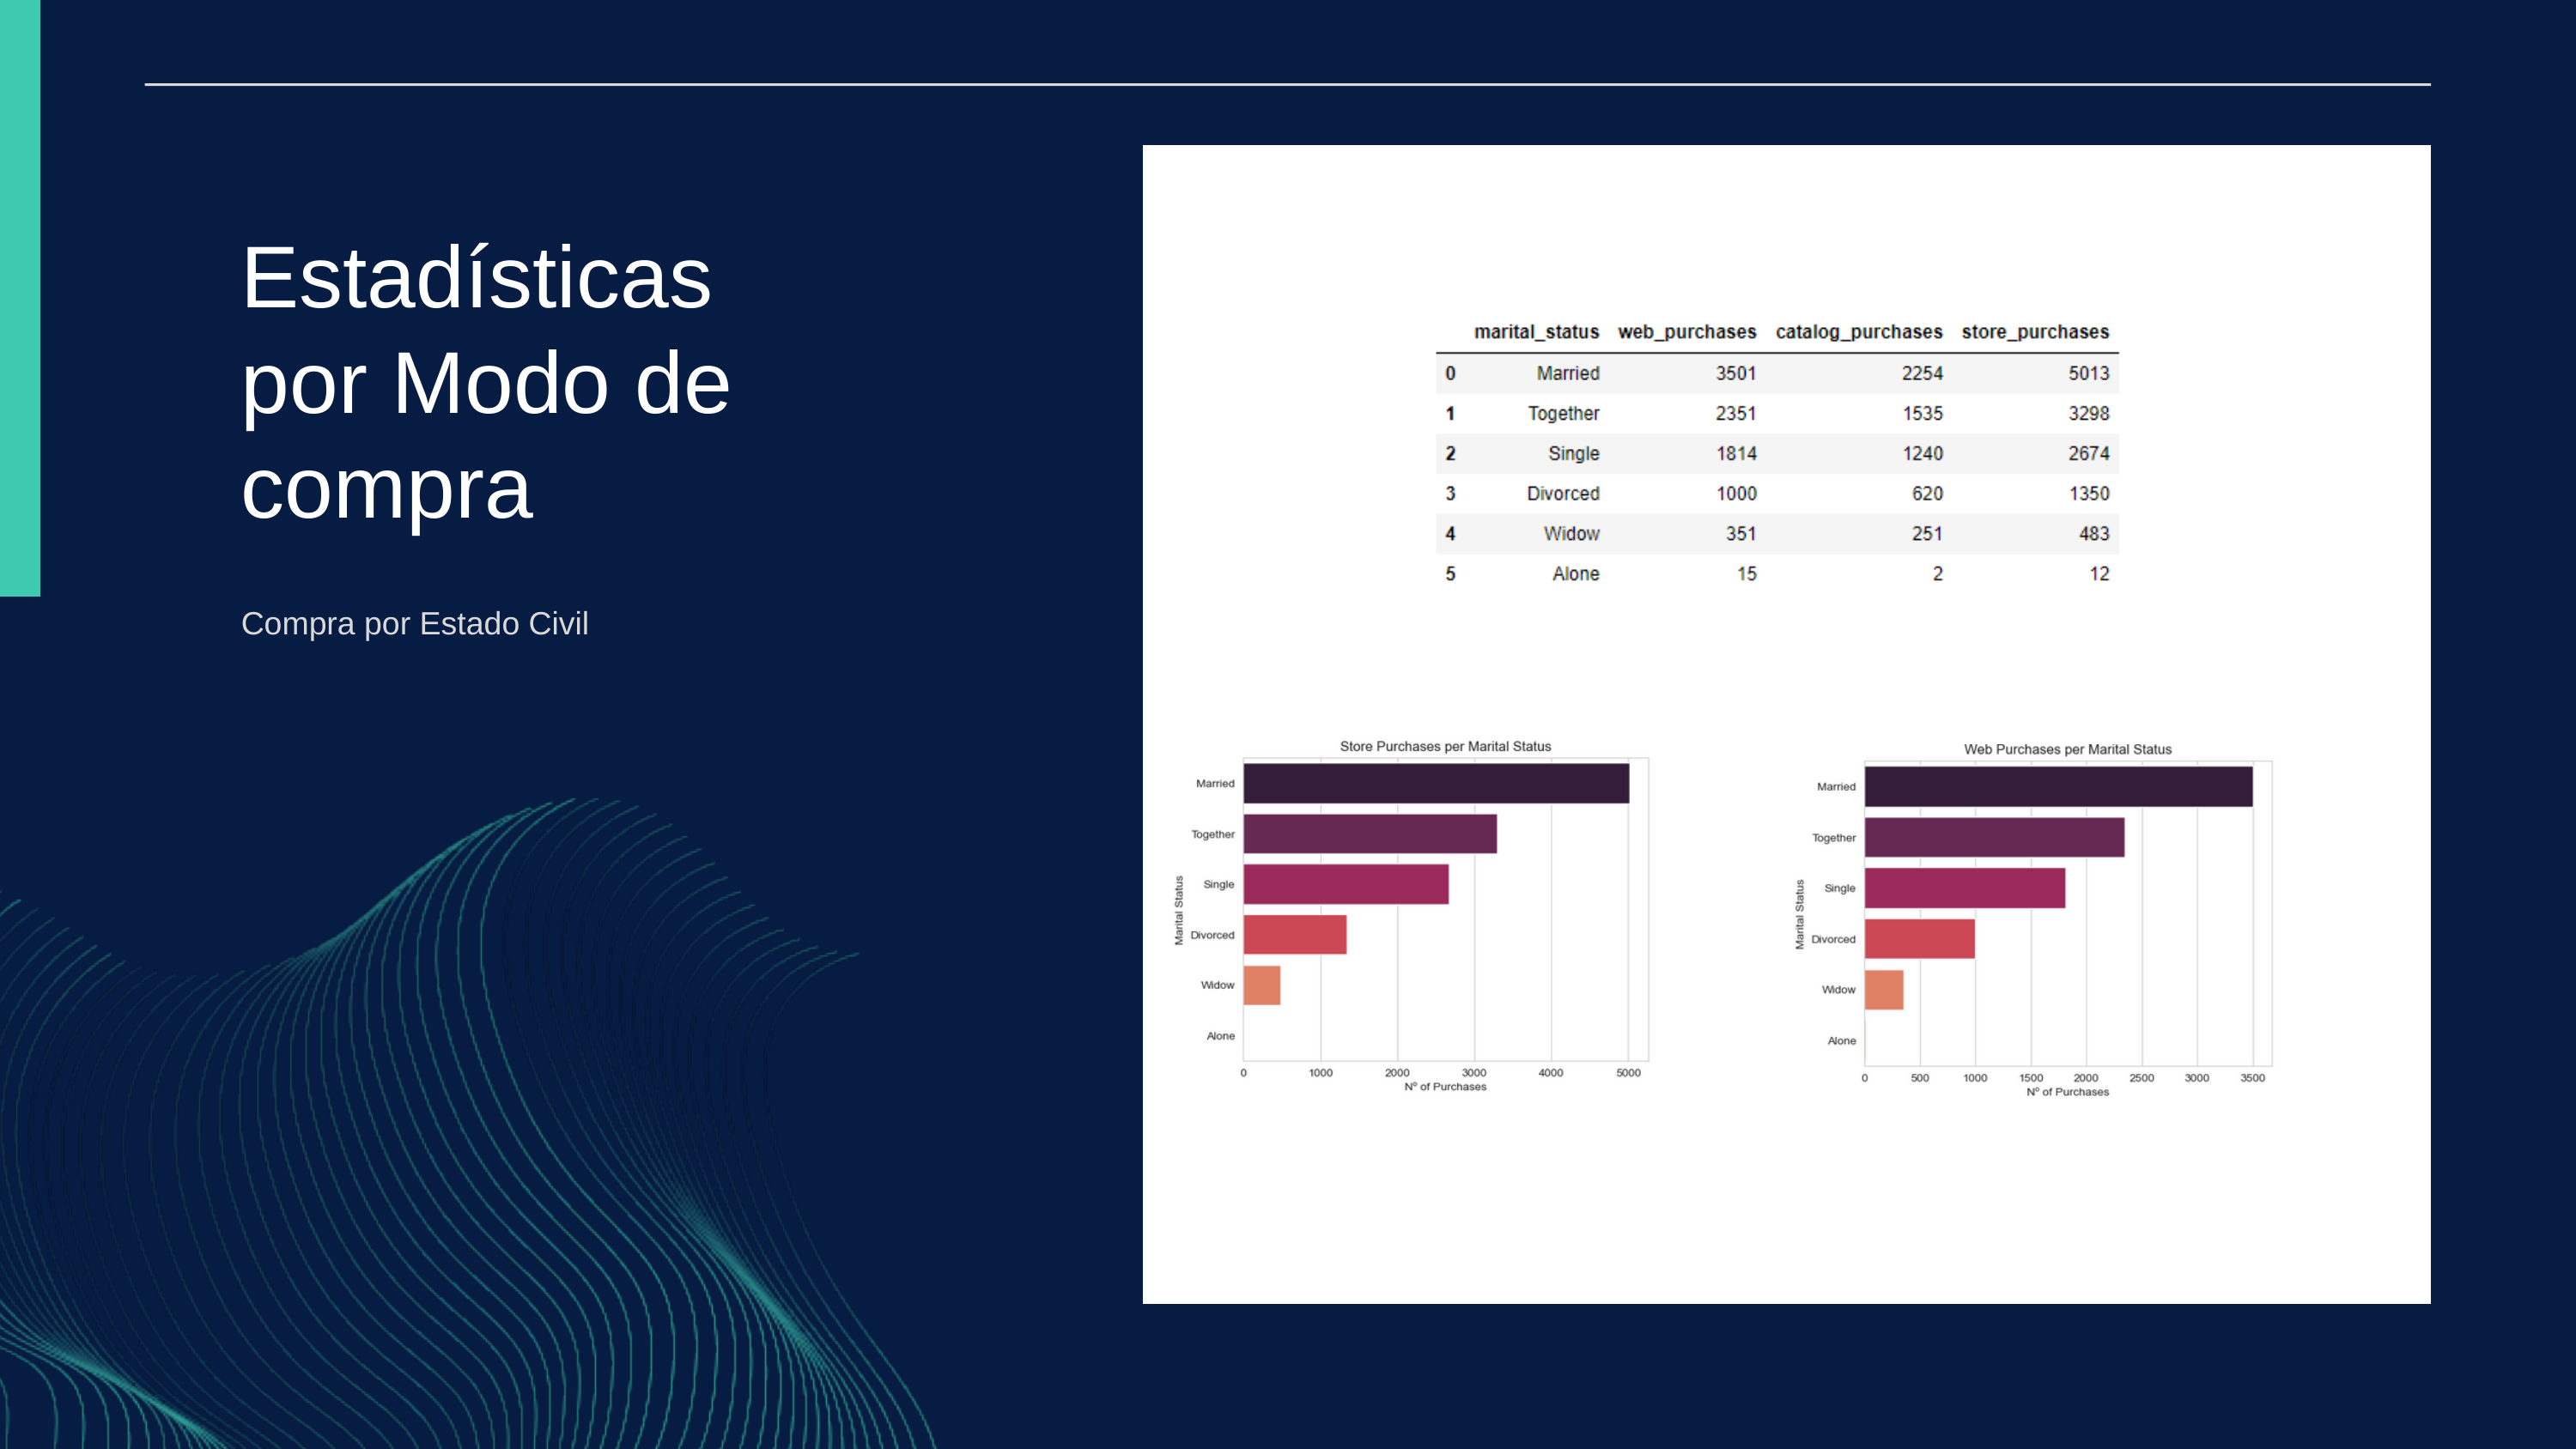

Estadísticas
por Modo de compra

Compra por Estado Civil